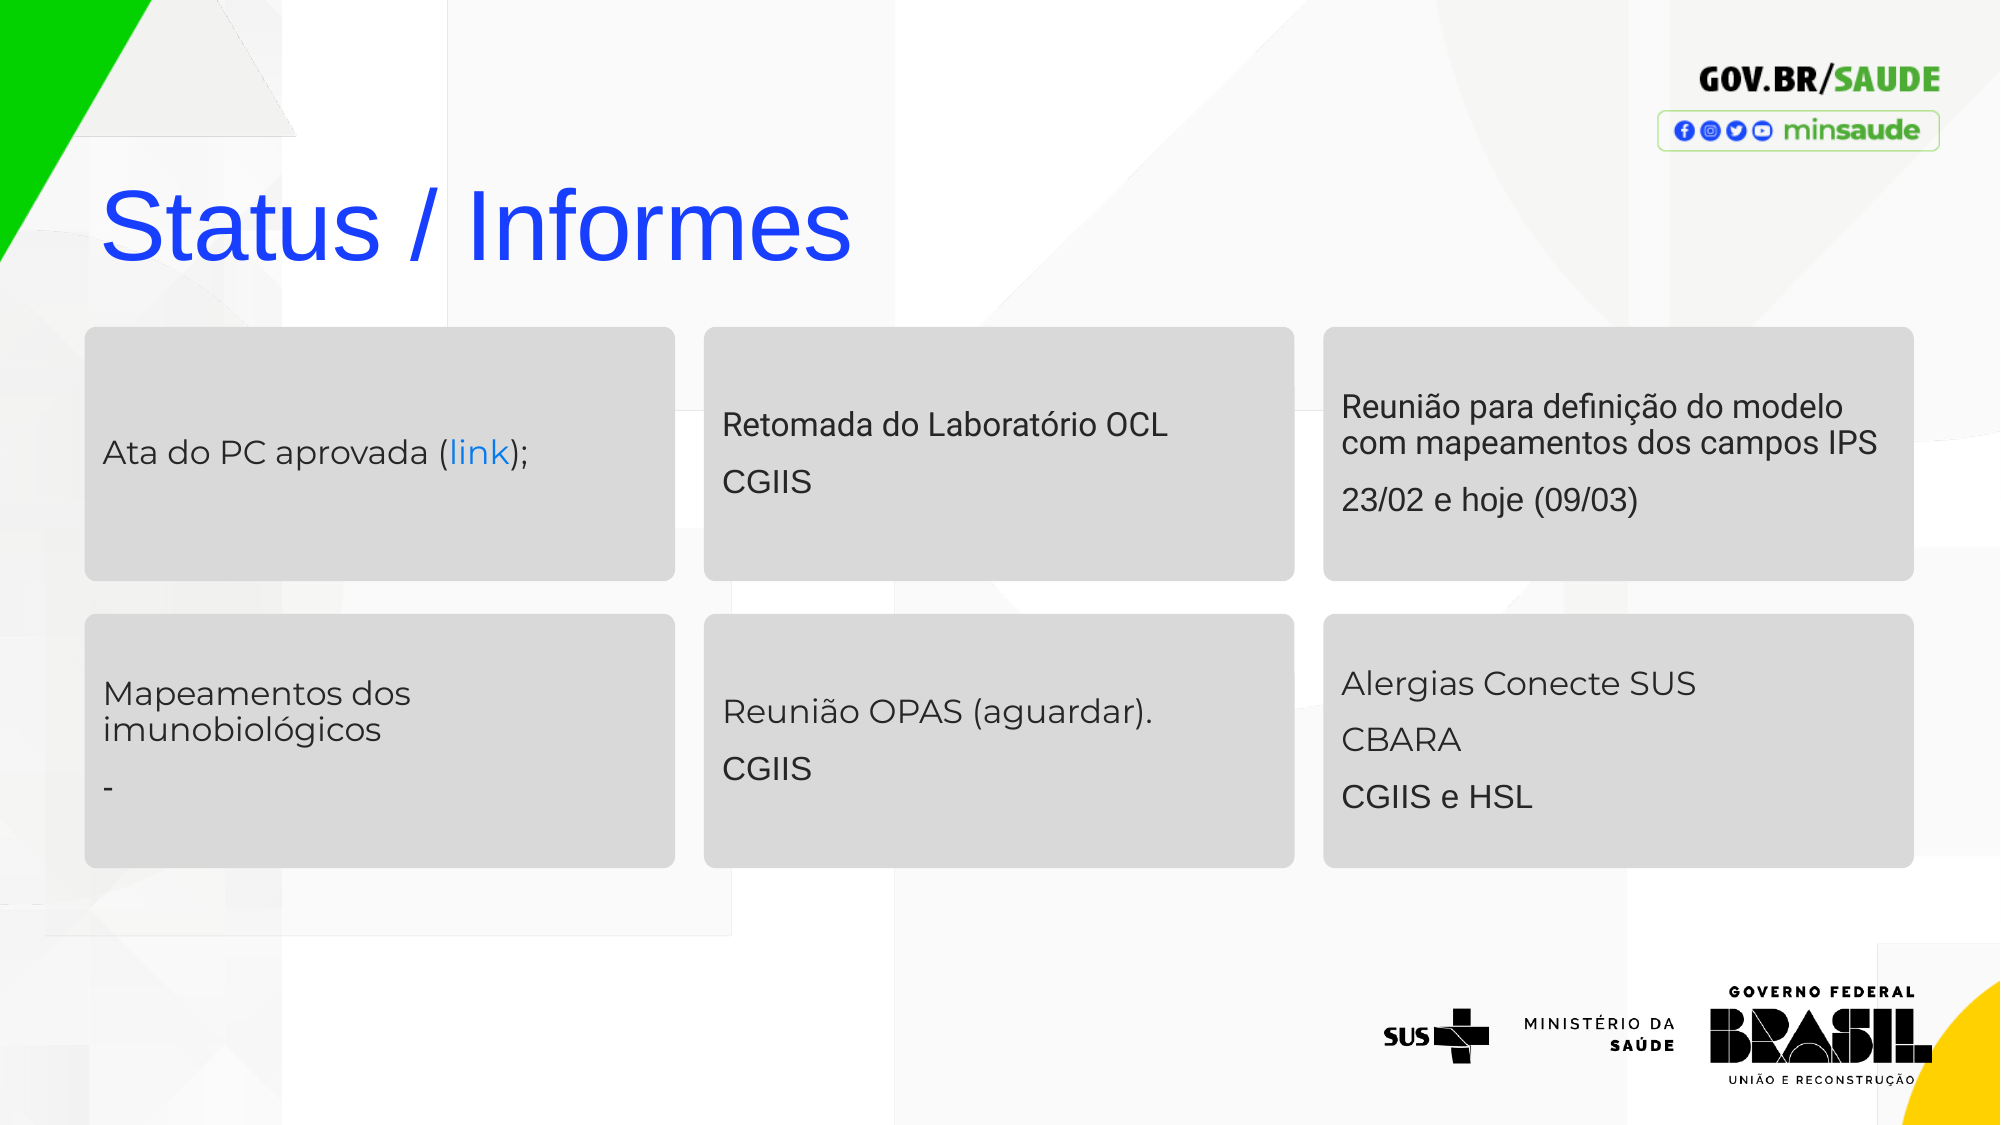

Status / Informes
Ata do PC aprovada (link);
Retomada do Laboratório OCL
CGIIS
Reunião para definição do modelo com mapeamentos dos campos IPS
23/02 e hoje (09/03)
Mapeamentos dos imunobiológicos
-
Reunião OPAS (aguardar).
CGIIS
Alergias Conecte SUS
CBARA
CGIIS e HSL